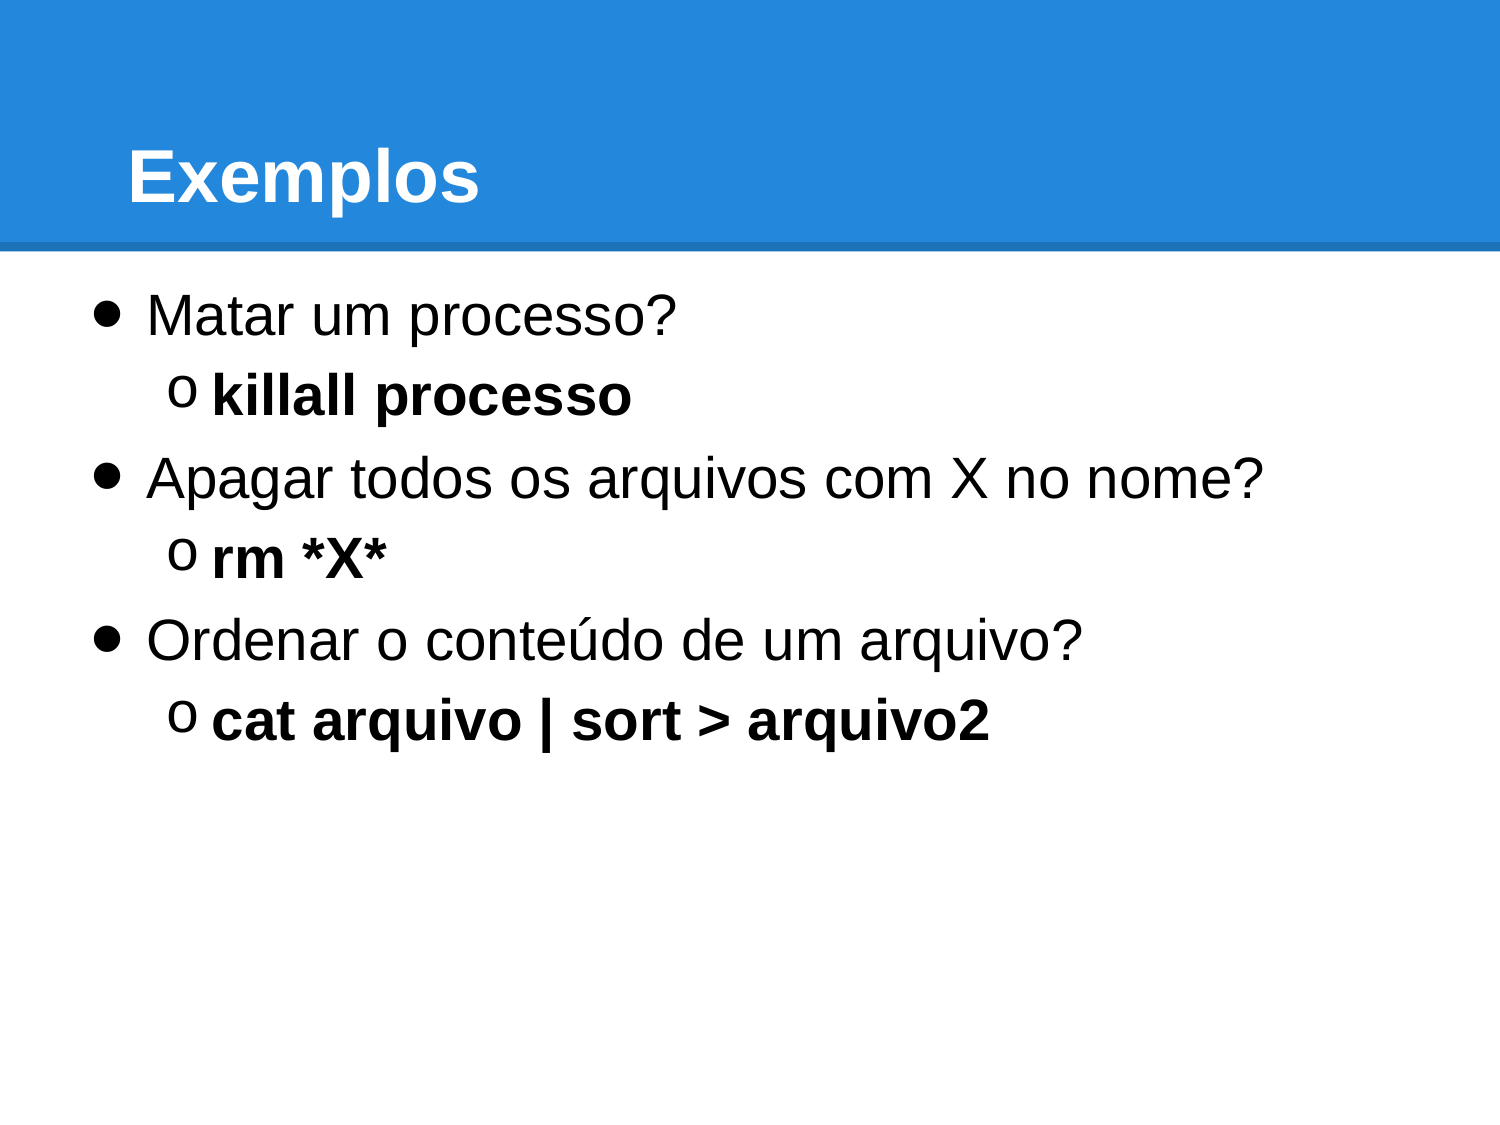

# Exemplos
Matar um processo?
killall processo
Apagar todos os arquivos com X no nome?
rm *X*
Ordenar o conteúdo de um arquivo?
cat arquivo | sort > arquivo2